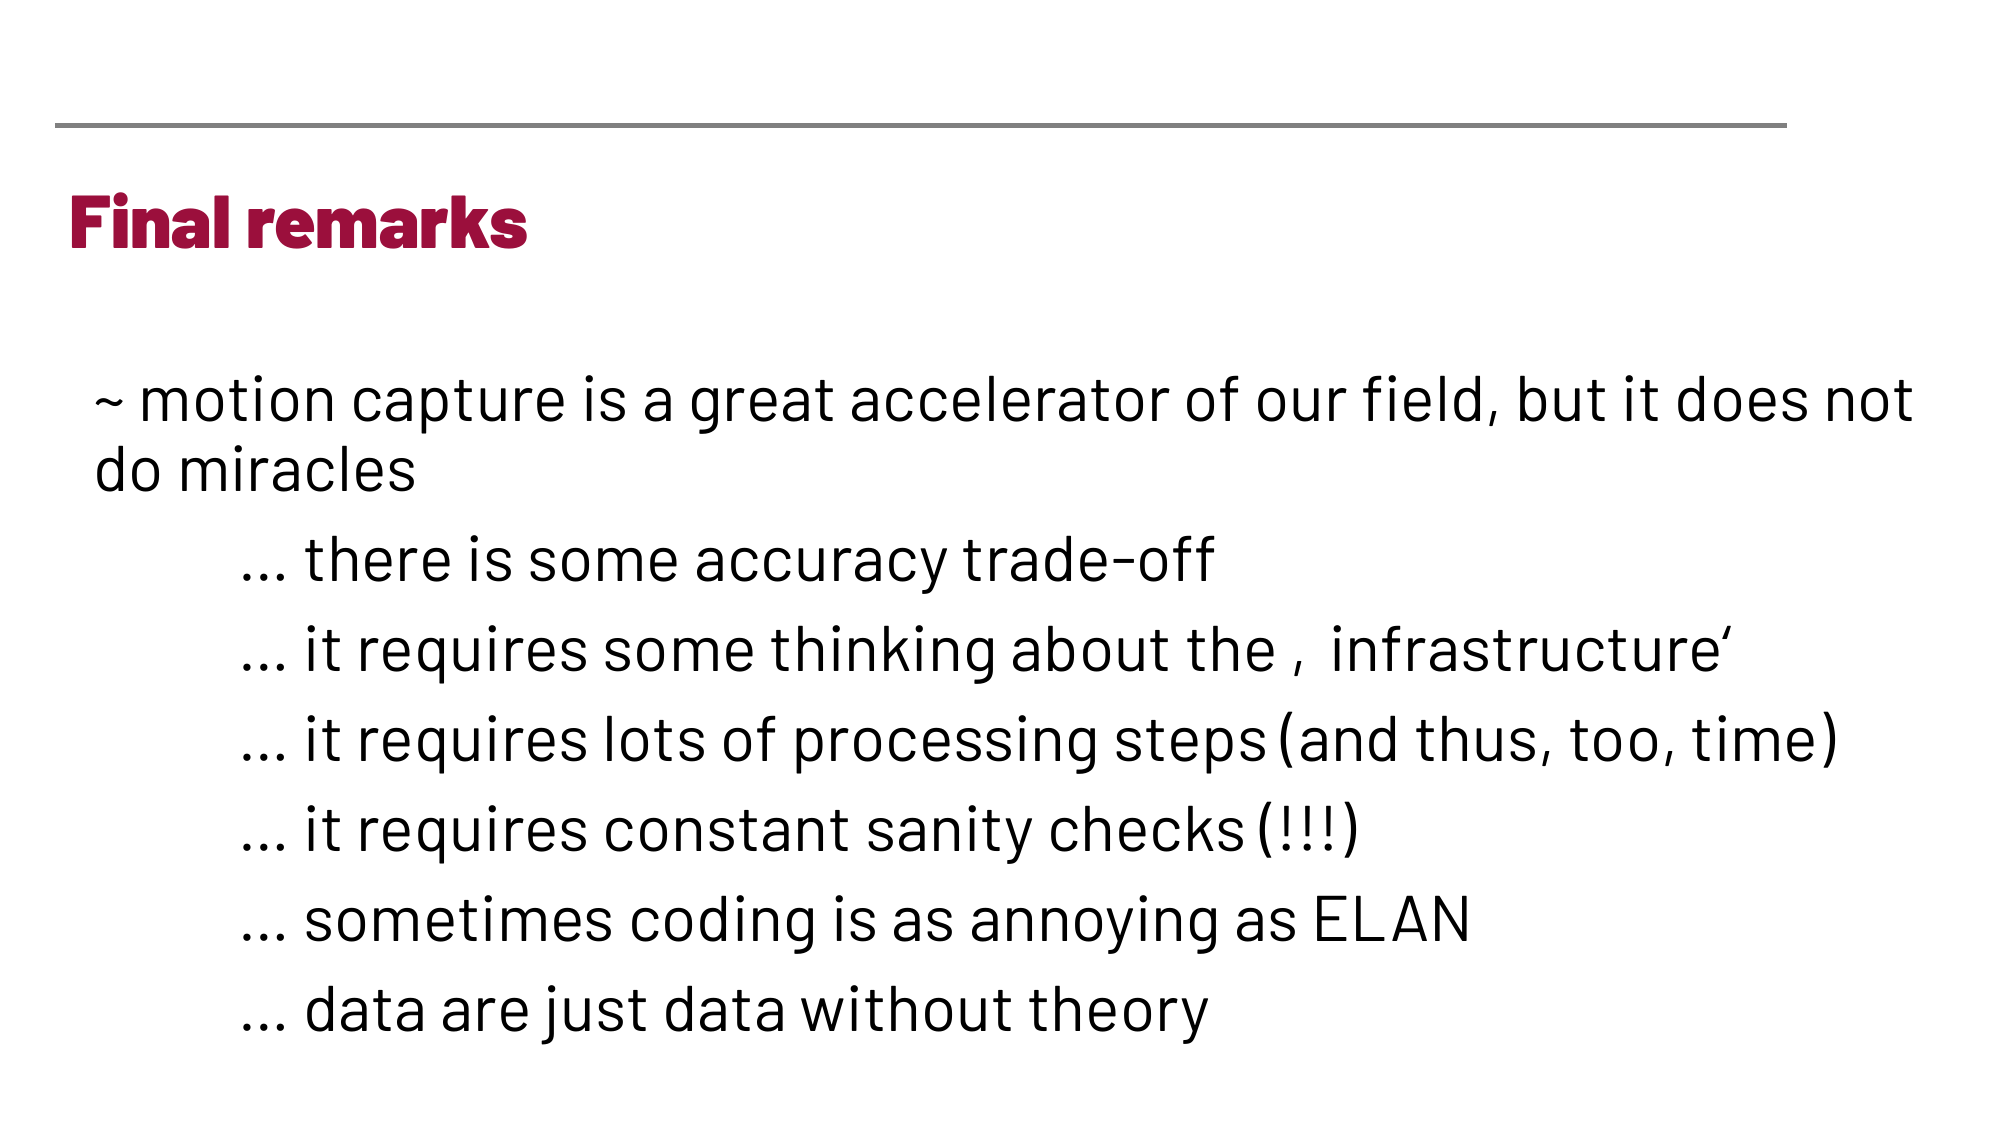

# Final remarks
~ motion capture is a great accelerator of our field, but it does not do miracles
		… there is some accuracy trade-off
		… it requires some thinking about the ‚infrastructure‘
		… it requires lots of processing steps (and thus, too, time)
		… it requires constant sanity checks (!!!)
		… sometimes coding is as annoying as ELAN
		… data are just data without theory